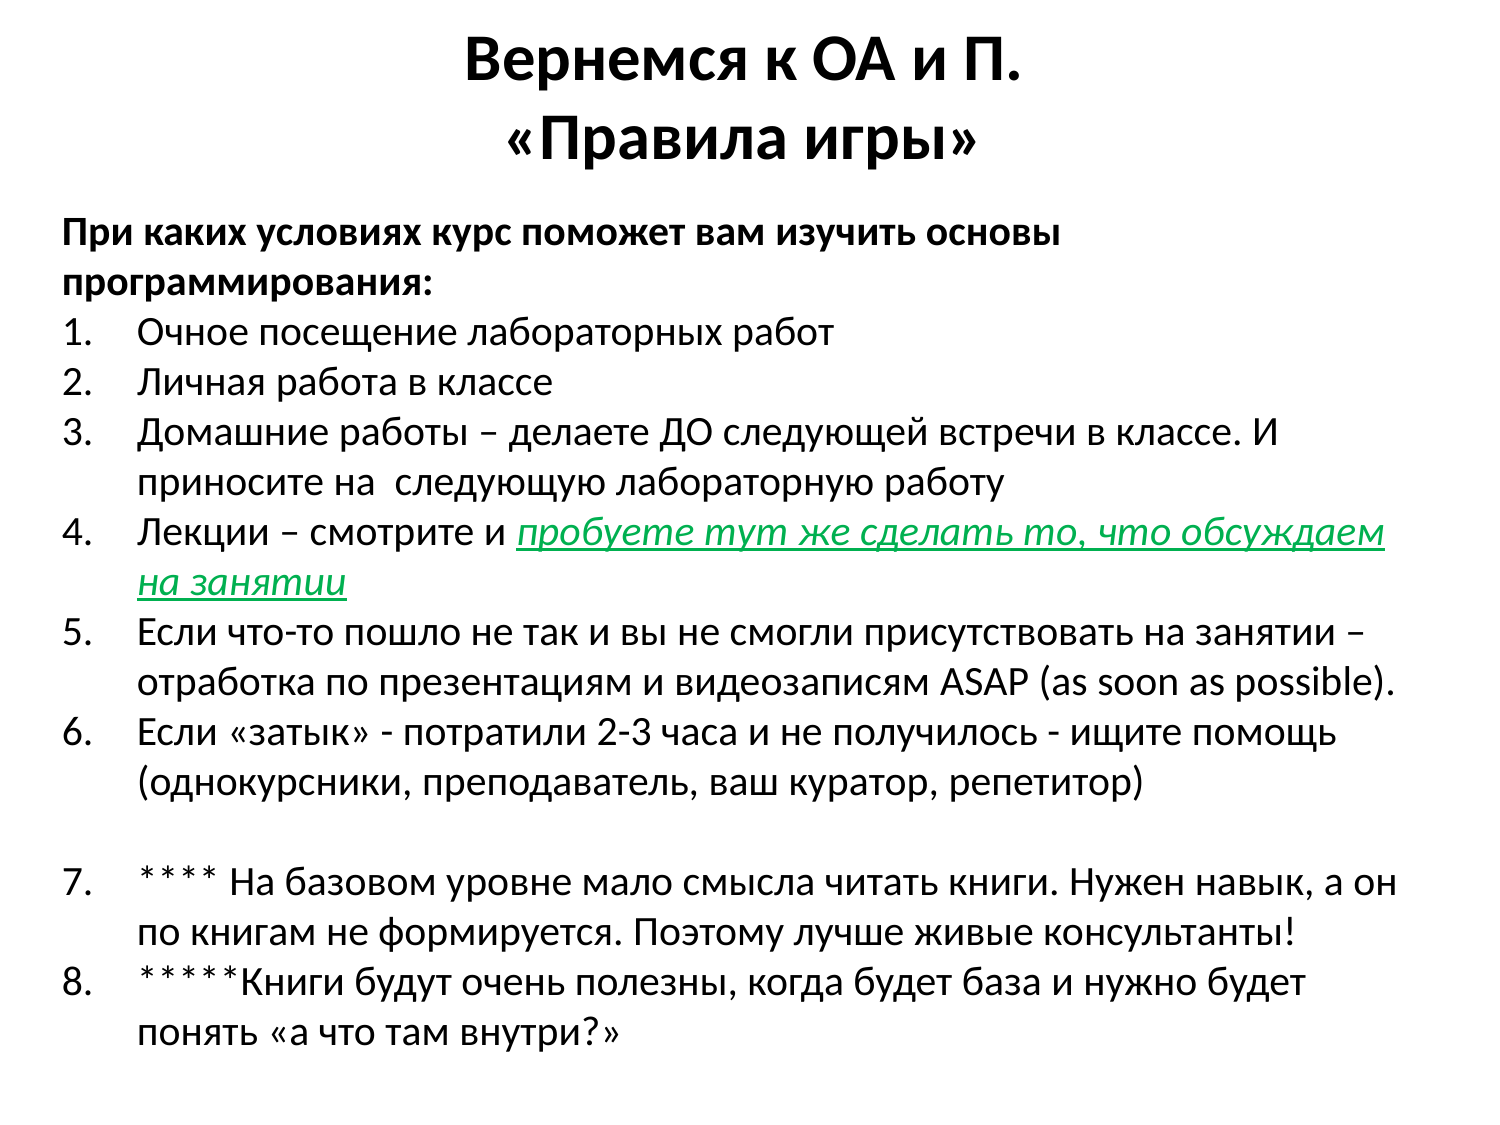

# Вернемся к ОА и П. «Правила игры»
При каких условиях курс поможет вам изучить основы программирования:
Очное посещение лабораторных работ
Личная работа в классе
Домашние работы – делаете ДО следующей встречи в классе. И приносите на  следующую лабораторную работу
Лекции – смотрите и пробуете тут же сделать то, что обсуждаем на занятии
Если что-то пошло не так и вы не смогли присутствовать на занятии – отработка по презентациям и видеозаписям ASAP (as soon as possible).
Если «затык» - потратили 2-3 часа и не получилось - ищите помощь (однокурсники, преподаватель, ваш куратор, репетитор)

**** На базовом уровне мало смысла читать книги. Нужен навык, а он по книгам не формируется. Поэтому лучше живые консультанты!
*****Книги будут очень полезны, когда будет база и нужно будет понять «а что там внутри?»